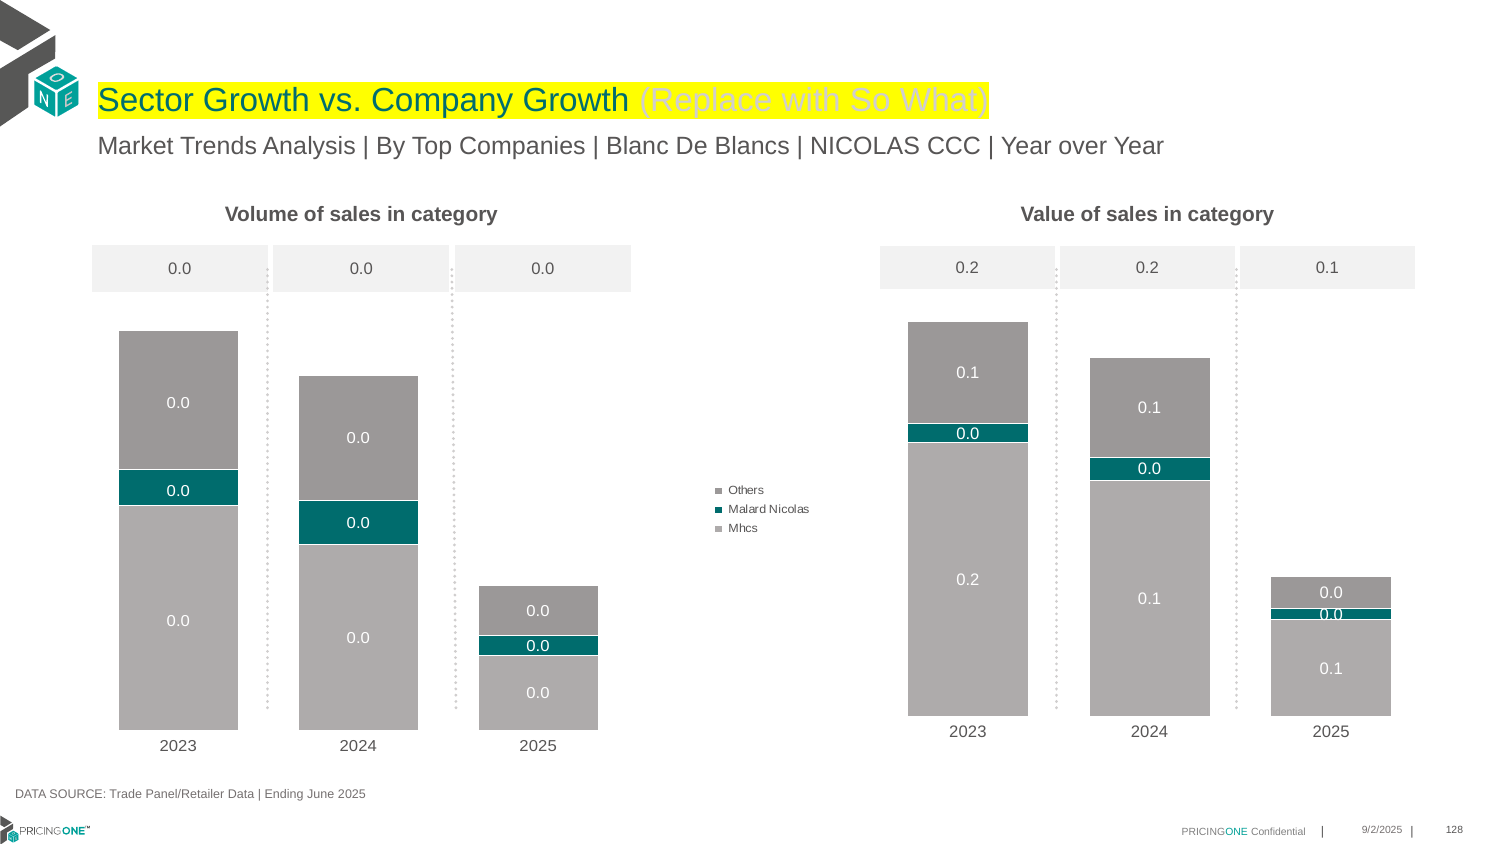

# Sector Growth vs. Company Growth (Replace with So What)
Market Trends Analysis | By Top Companies | Blanc De Blancs | NICOLAS CCC | Year over Year
| Value of sales in category |  |  |
| --- | --- | --- |
| 0.2 | 0.2 | 0.1 |
| Volume of sales in category |  |  |
| --- | --- | --- |
| 0.0 | 0.0 | 0.0 |

### Chart

| Category | Mhcs | Malard Nicolas | Others |
|---|---|---|---|
| 2023 | 0.163254 | 0.011287 | 0.061134 |
| 2024 | 0.140981 | 0.013565 | 0.059329 |
| 2025 | 0.057587 | 0.006418 | 0.019229 |

### Chart

| Category | Mhcs | Malard Nicolas | Others |
|---|---|---|---|
| 2023 | 0.0013 | 0.000206 | 0.000801 |
| 2024 | 0.001073 | 0.000257 | 0.00072 |
| 2025 | 0.000436 | 0.000112 | 0.00029 |
DATA SOURCE: Trade Panel/Retailer Data | Ending June 2025

9/2/2025
128